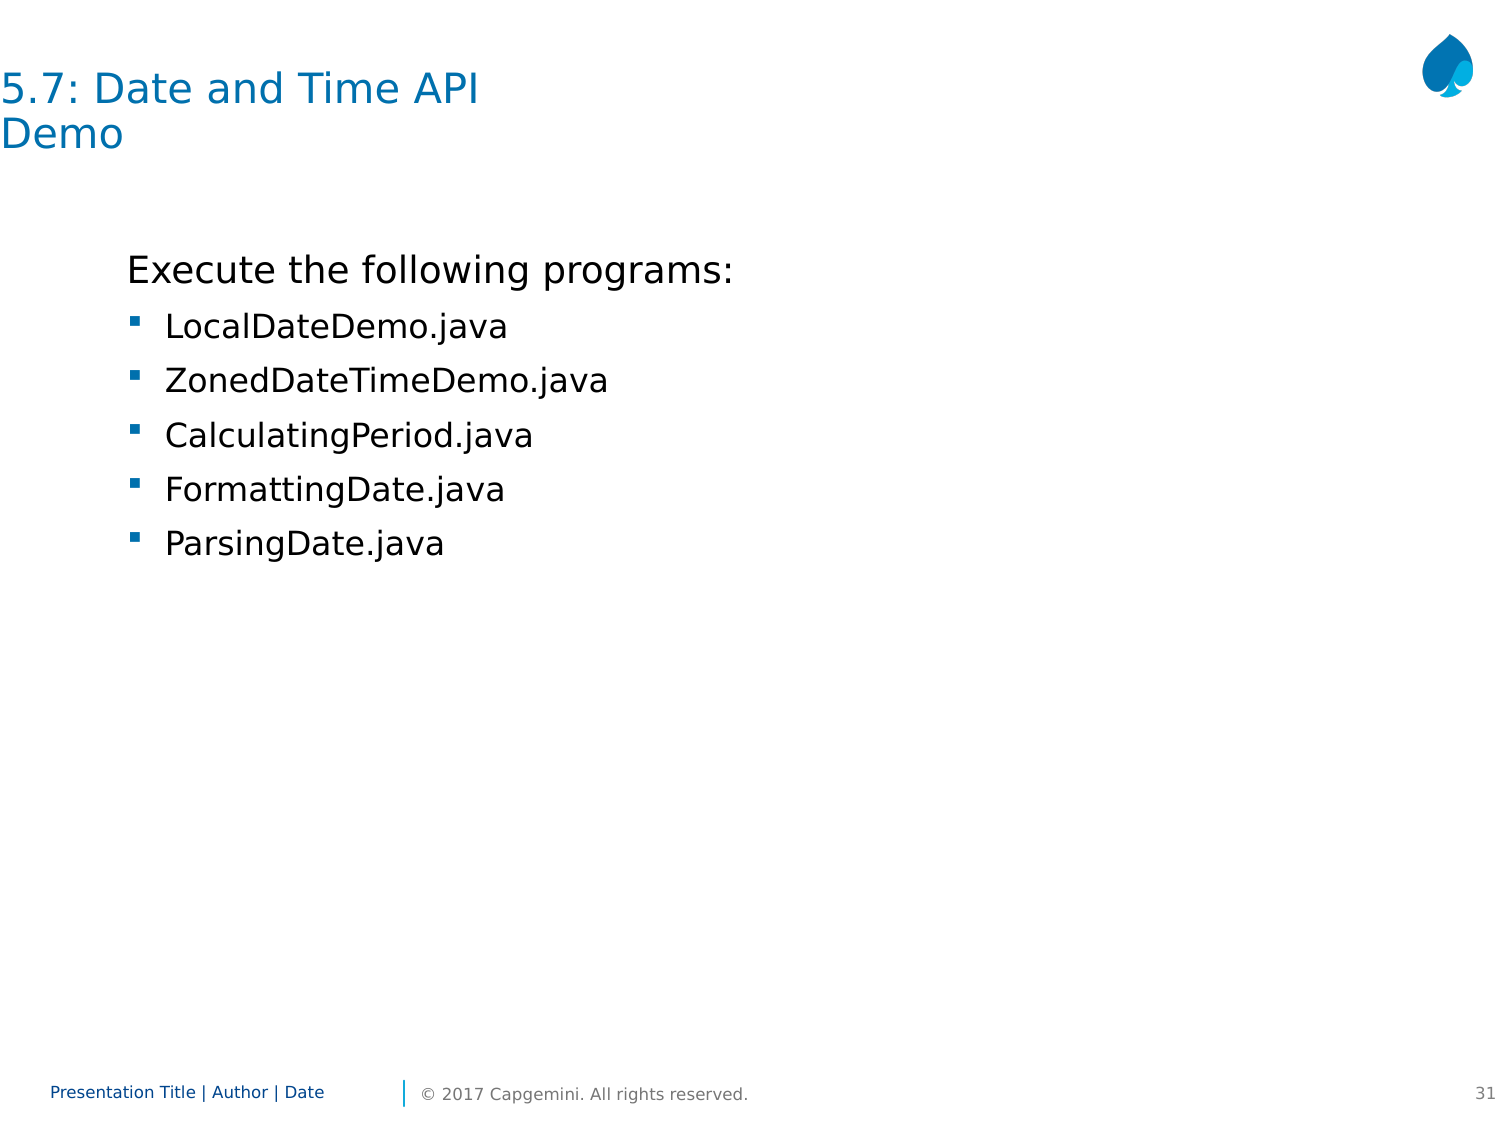

5.7: Date and Time API
Demo
Execute the following programs:
LocalDateDemo.java
ZonedDateTimeDemo.java
CalculatingPeriod.java
FormattingDate.java
ParsingDate.java